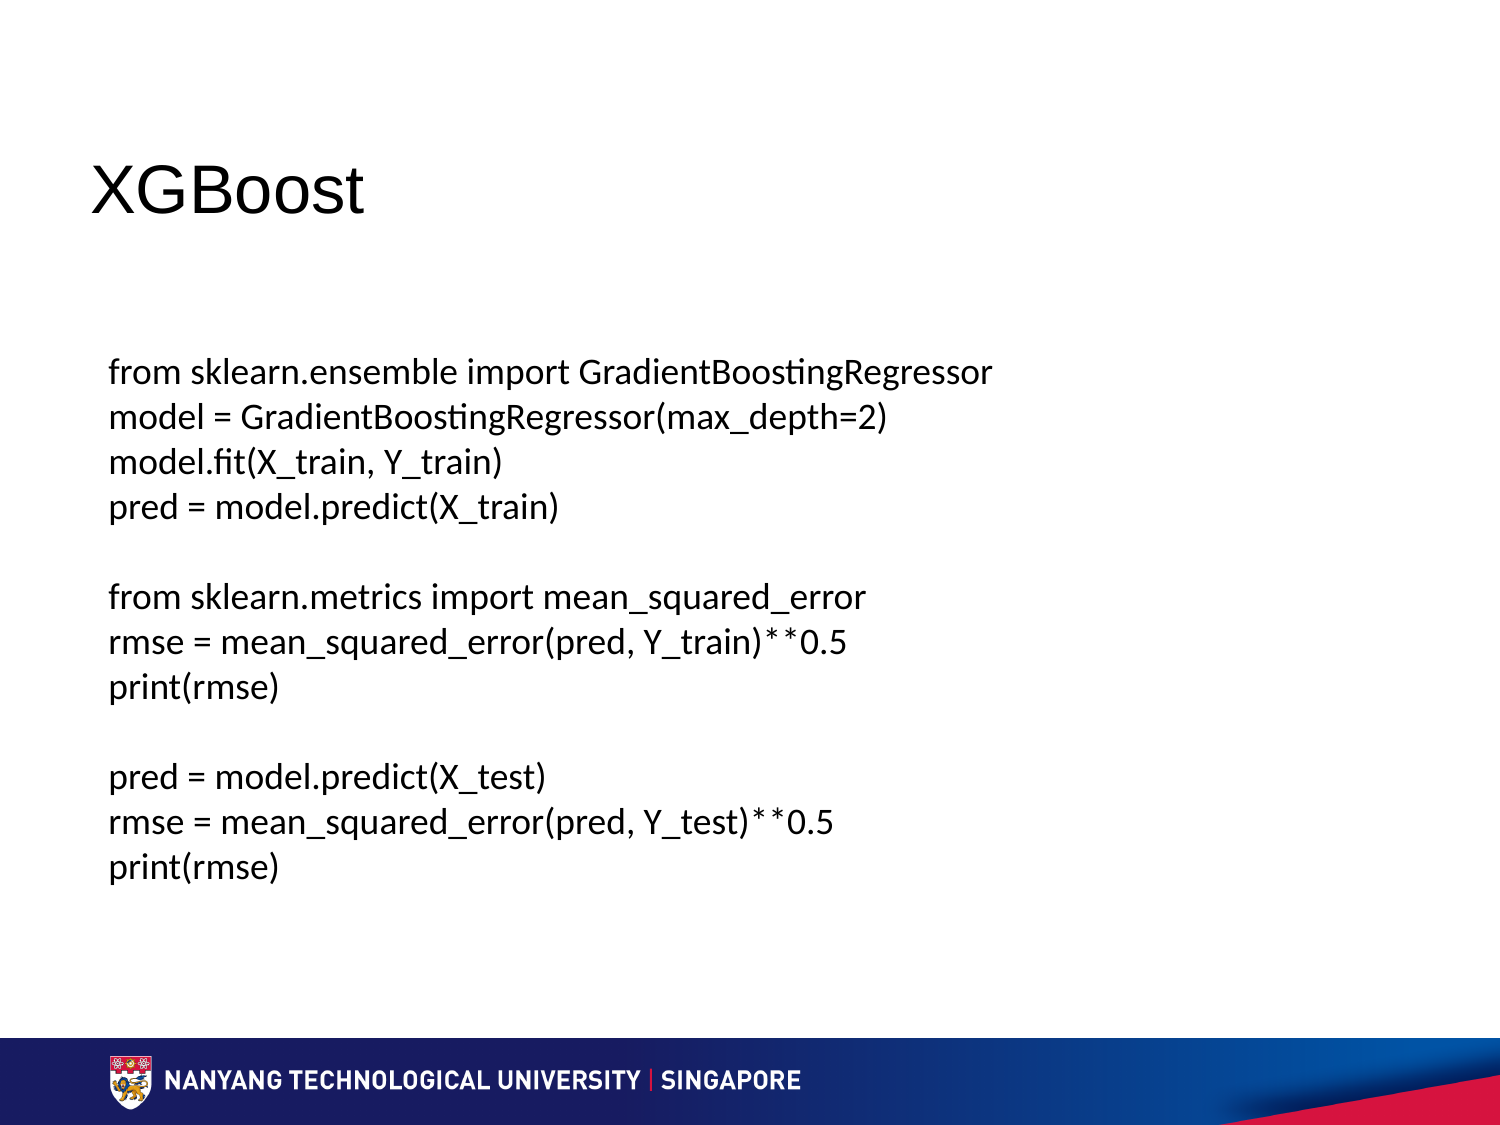

# XGBoost
from sklearn.ensemble import GradientBoostingRegressor
model = GradientBoostingRegressor(max_depth=2)
model.fit(X_train, Y_train)
pred = model.predict(X_train)

from sklearn.metrics import mean_squared_error
rmse = mean_squared_error(pred, Y_train)**0.5
print(rmse)

pred = model.predict(X_test)
rmse = mean_squared_error(pred, Y_test)**0.5
print(rmse)